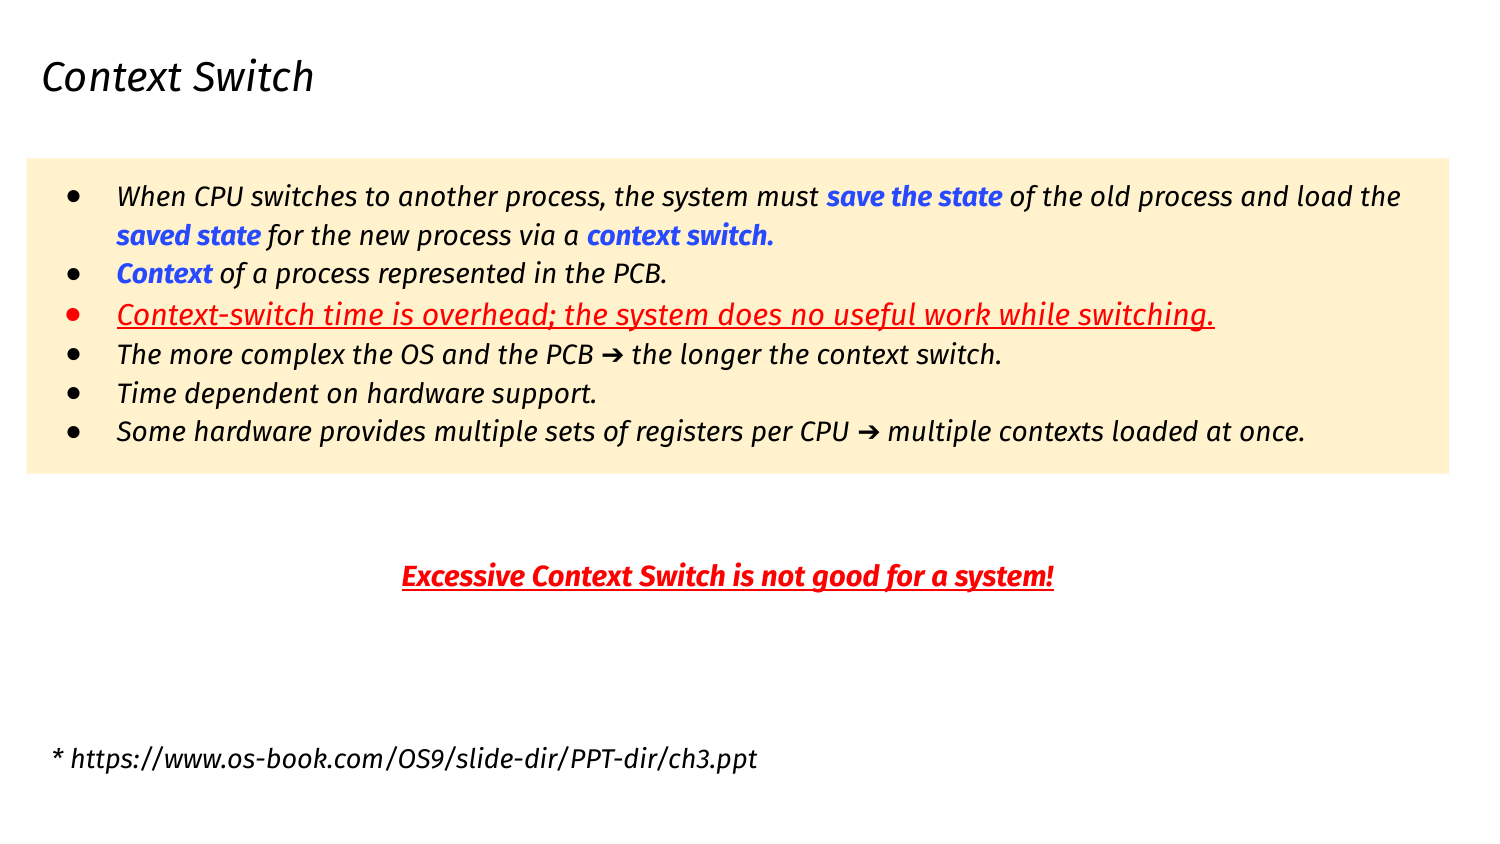

Context Switch
When CPU switches to another process, the system must save the state of the old process and load the saved state for the new process via a context switch.
Context of a process represented in the PCB.
Context-switch time is overhead; the system does no useful work while switching.
The more complex the OS and the PCB ➔ the longer the context switch.
Time dependent on hardware support.
Some hardware provides multiple sets of registers per CPU ➔ multiple contexts loaded at once.
Excessive Context Switch is not good for a system!
* https://www.os-book.com/OS9/slide-dir/PPT-dir/ch3.ppt